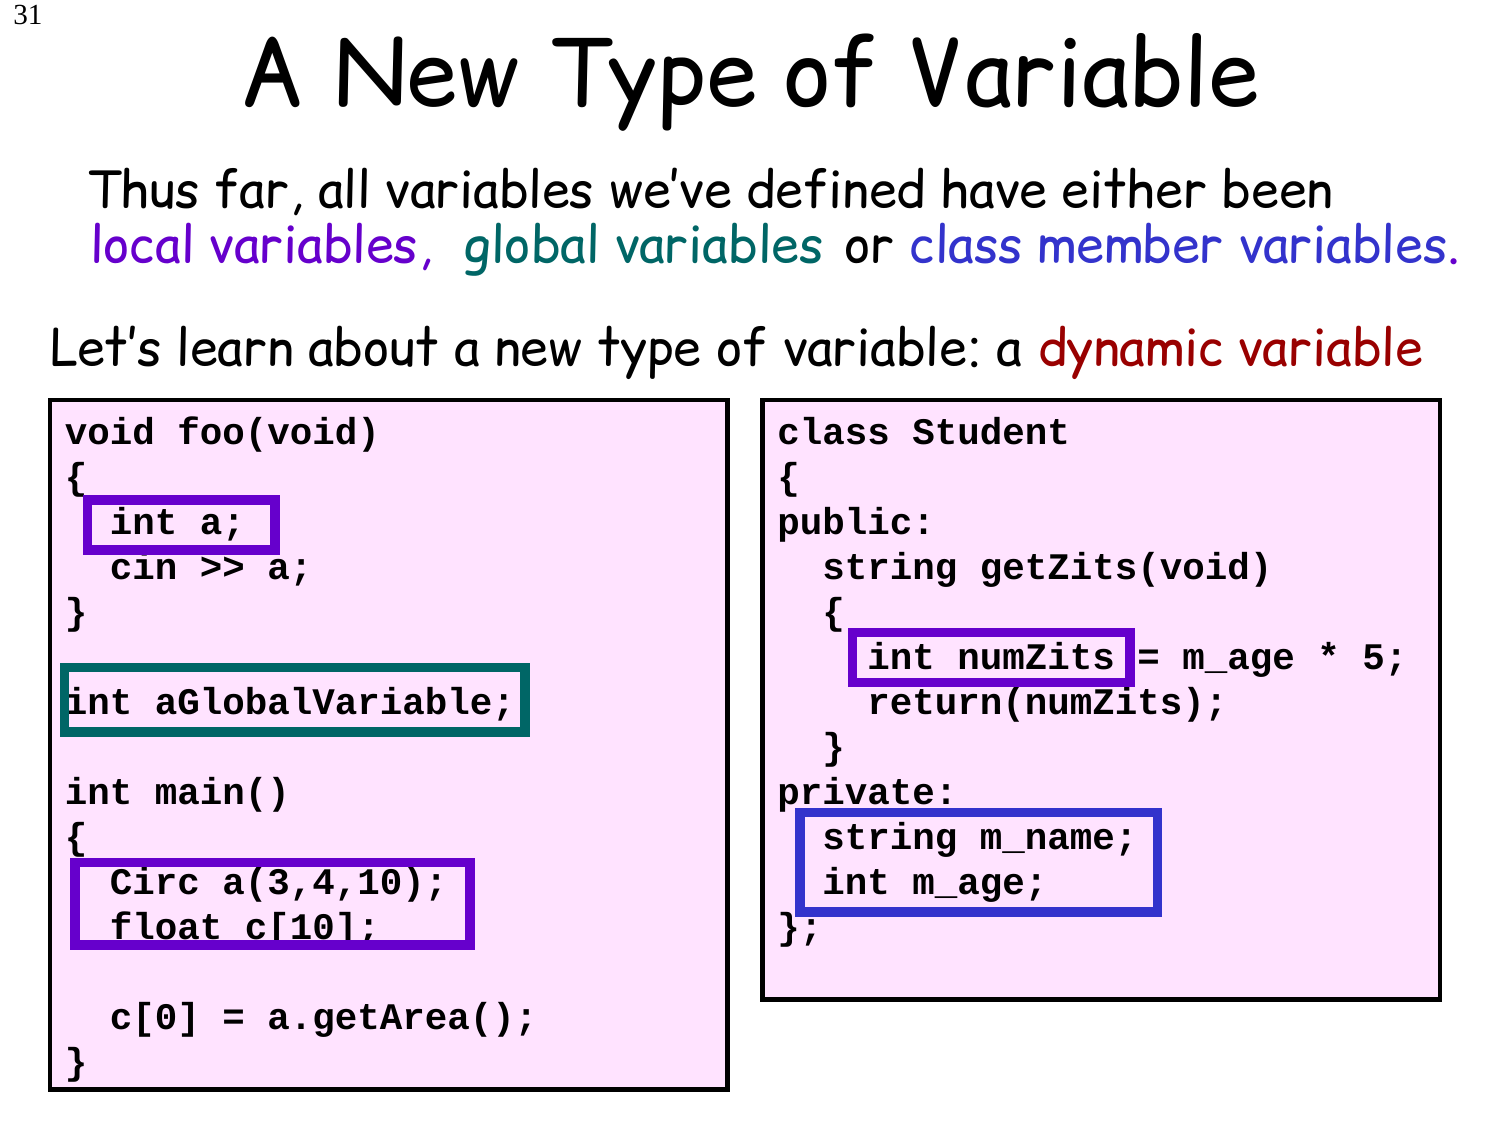

# A New Type of Variable
31
Thus far, all variables we’ve defined have either been
local variables,
global variables
or class member variables.
Let’s learn about a new type of variable: a dynamic variable
void foo(void)
{
  int a;
  cin >> a;
}

int aGlobalVariable;

int main()
{
  Circ a(3,4,10);
  float c[10];

  c[0] = a.getArea();
}
class Student
{
public:
  string getZits(void)
  {
    int numZits = m_age * 5;
    return(numZits);
  }
private:
  string m_name;
  int m_age;
};